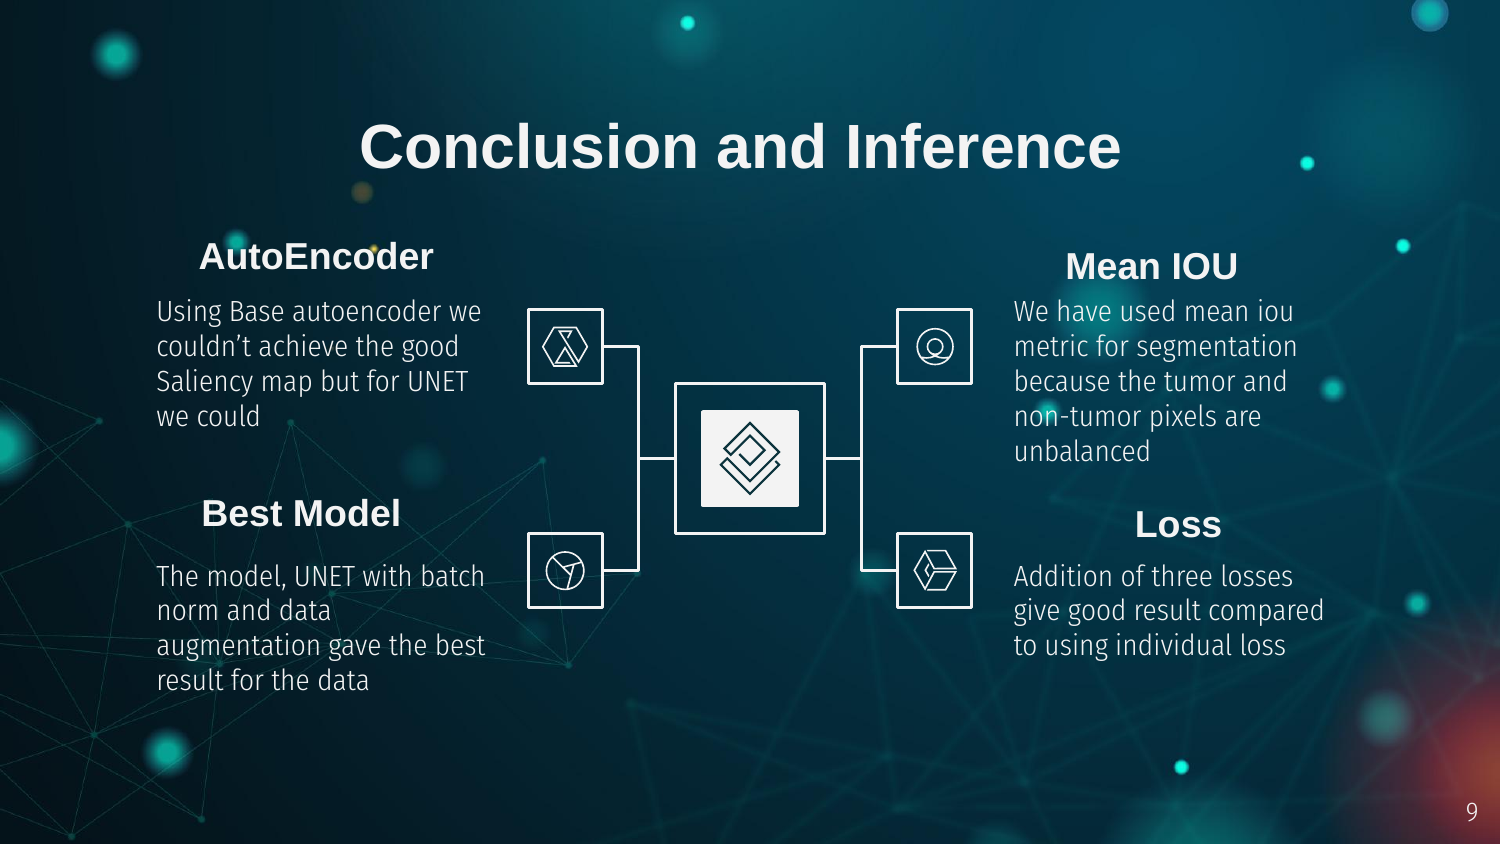

# Conclusion and Inference
AutoEncoder
Mean IOU
We have used mean iou metric for segmentation because the tumor and non-tumor pixels are unbalanced
Using Base autoencoder we couldn’t achieve the good Saliency map but for UNET we could

Best Model
Loss

Addition of three losses give good result compared to using individual loss
The model, UNET with batch norm and data augmentation gave the best result for the data

9